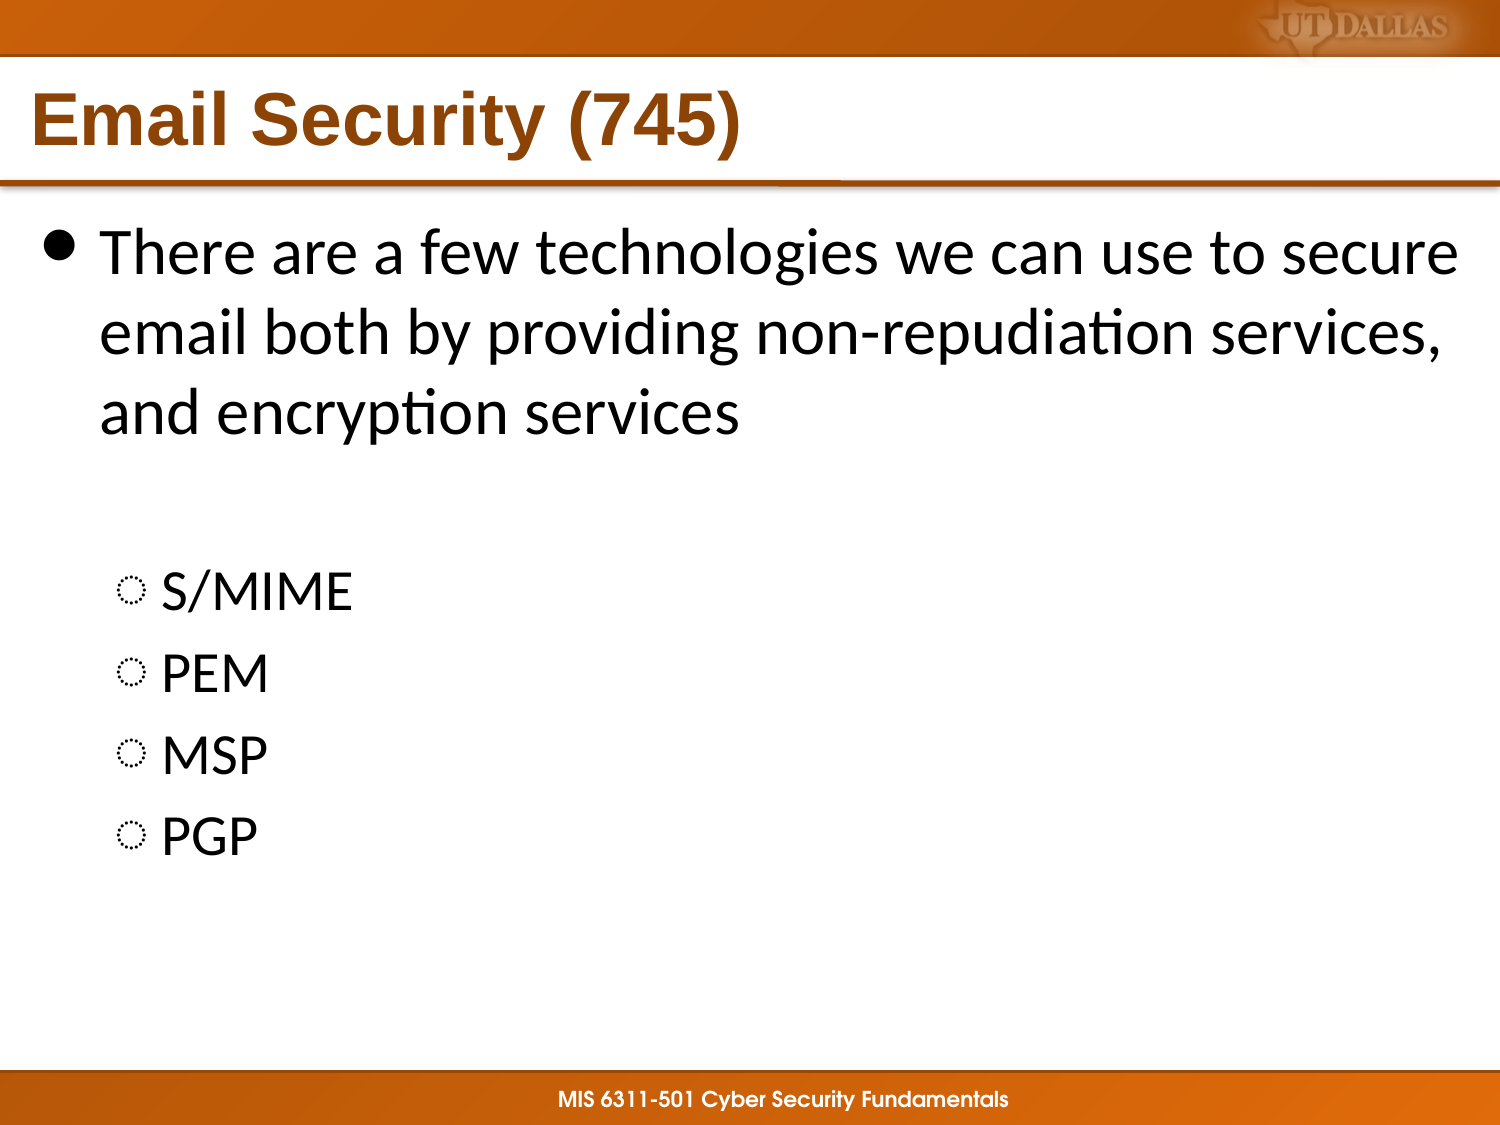

# Email Security (745)
There are a few technologies we can use to secure email both by providing non-repudiation services, and encryption services

S/MIME
PEM
MSP
PGP